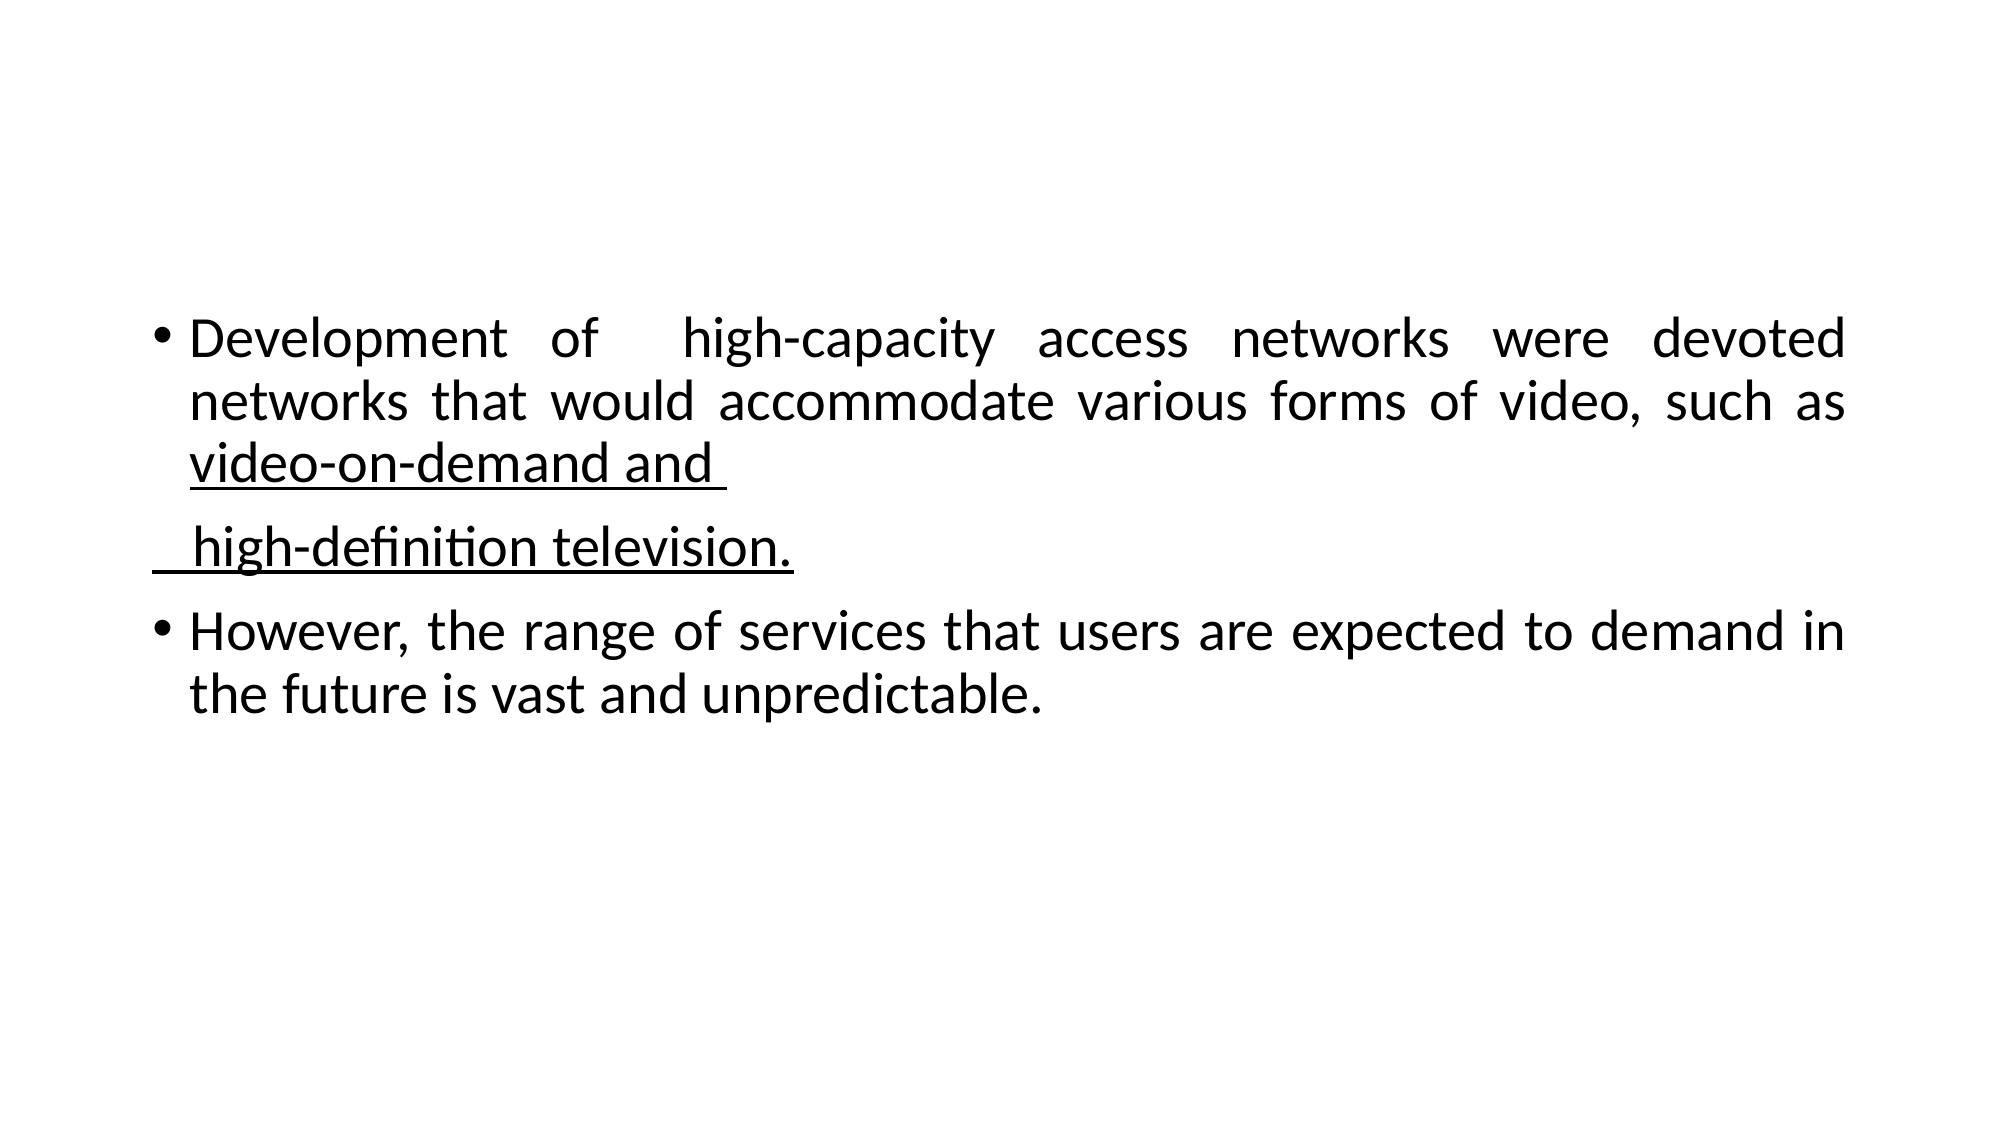

Development of  high-capacity access networks were devoted networks that would accommodate various forms of video, such as video-on-demand and
   high-definition television.
However, the range of services that users are expected to demand in the future is vast and unpredictable.